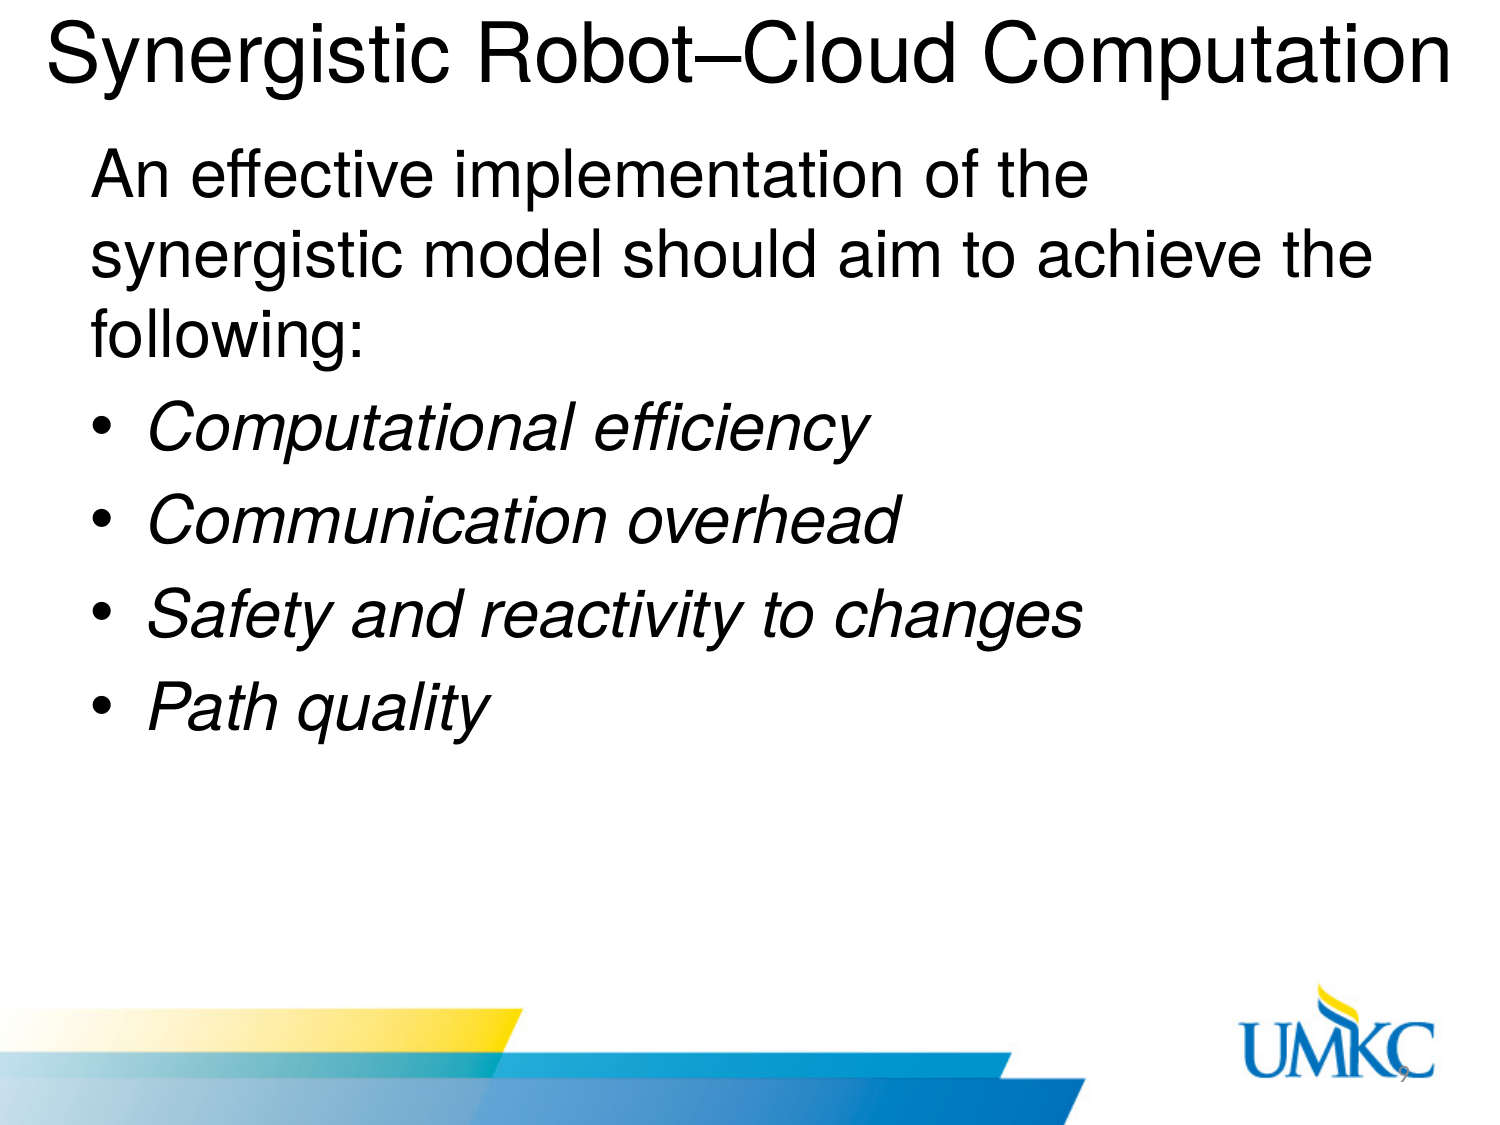

# Synergistic Robot–Cloud Computation
An effective implementation of the synergistic model should aim to achieve the following:
Computational efficiency
Communication overhead
Safety and reactivity to changes
Path quality
9